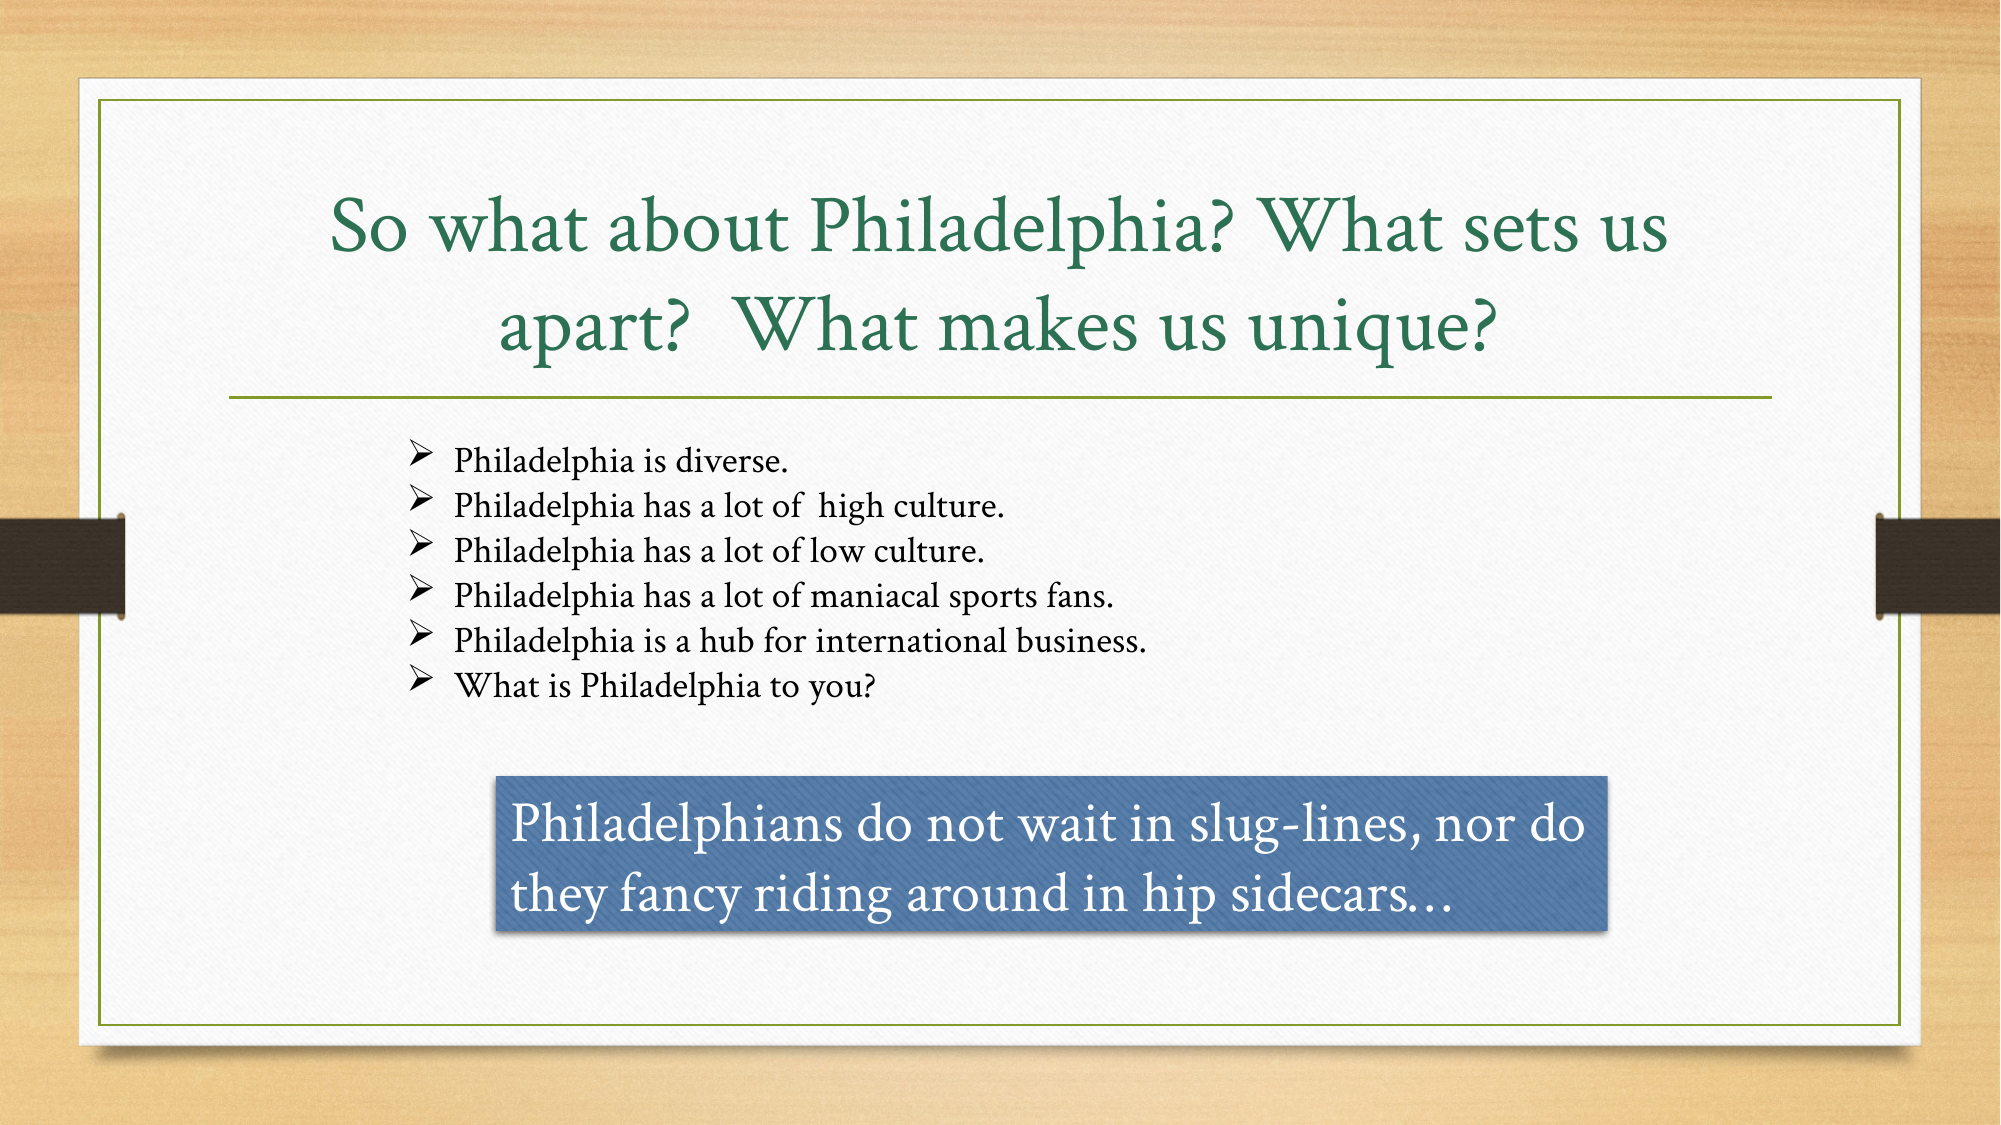

# So what about Philadelphia? What sets us apart?  What makes us unique?
Philadelphia is diverse.
Philadelphia has a lot of  high culture.
Philadelphia has a lot of low culture.
Philadelphia has a lot of maniacal sports fans.
Philadelphia is a hub for international business.
What is Philadelphia to you?
Philadelphians do not wait in slug-lines, nor do they fancy riding around in hip sidecars…